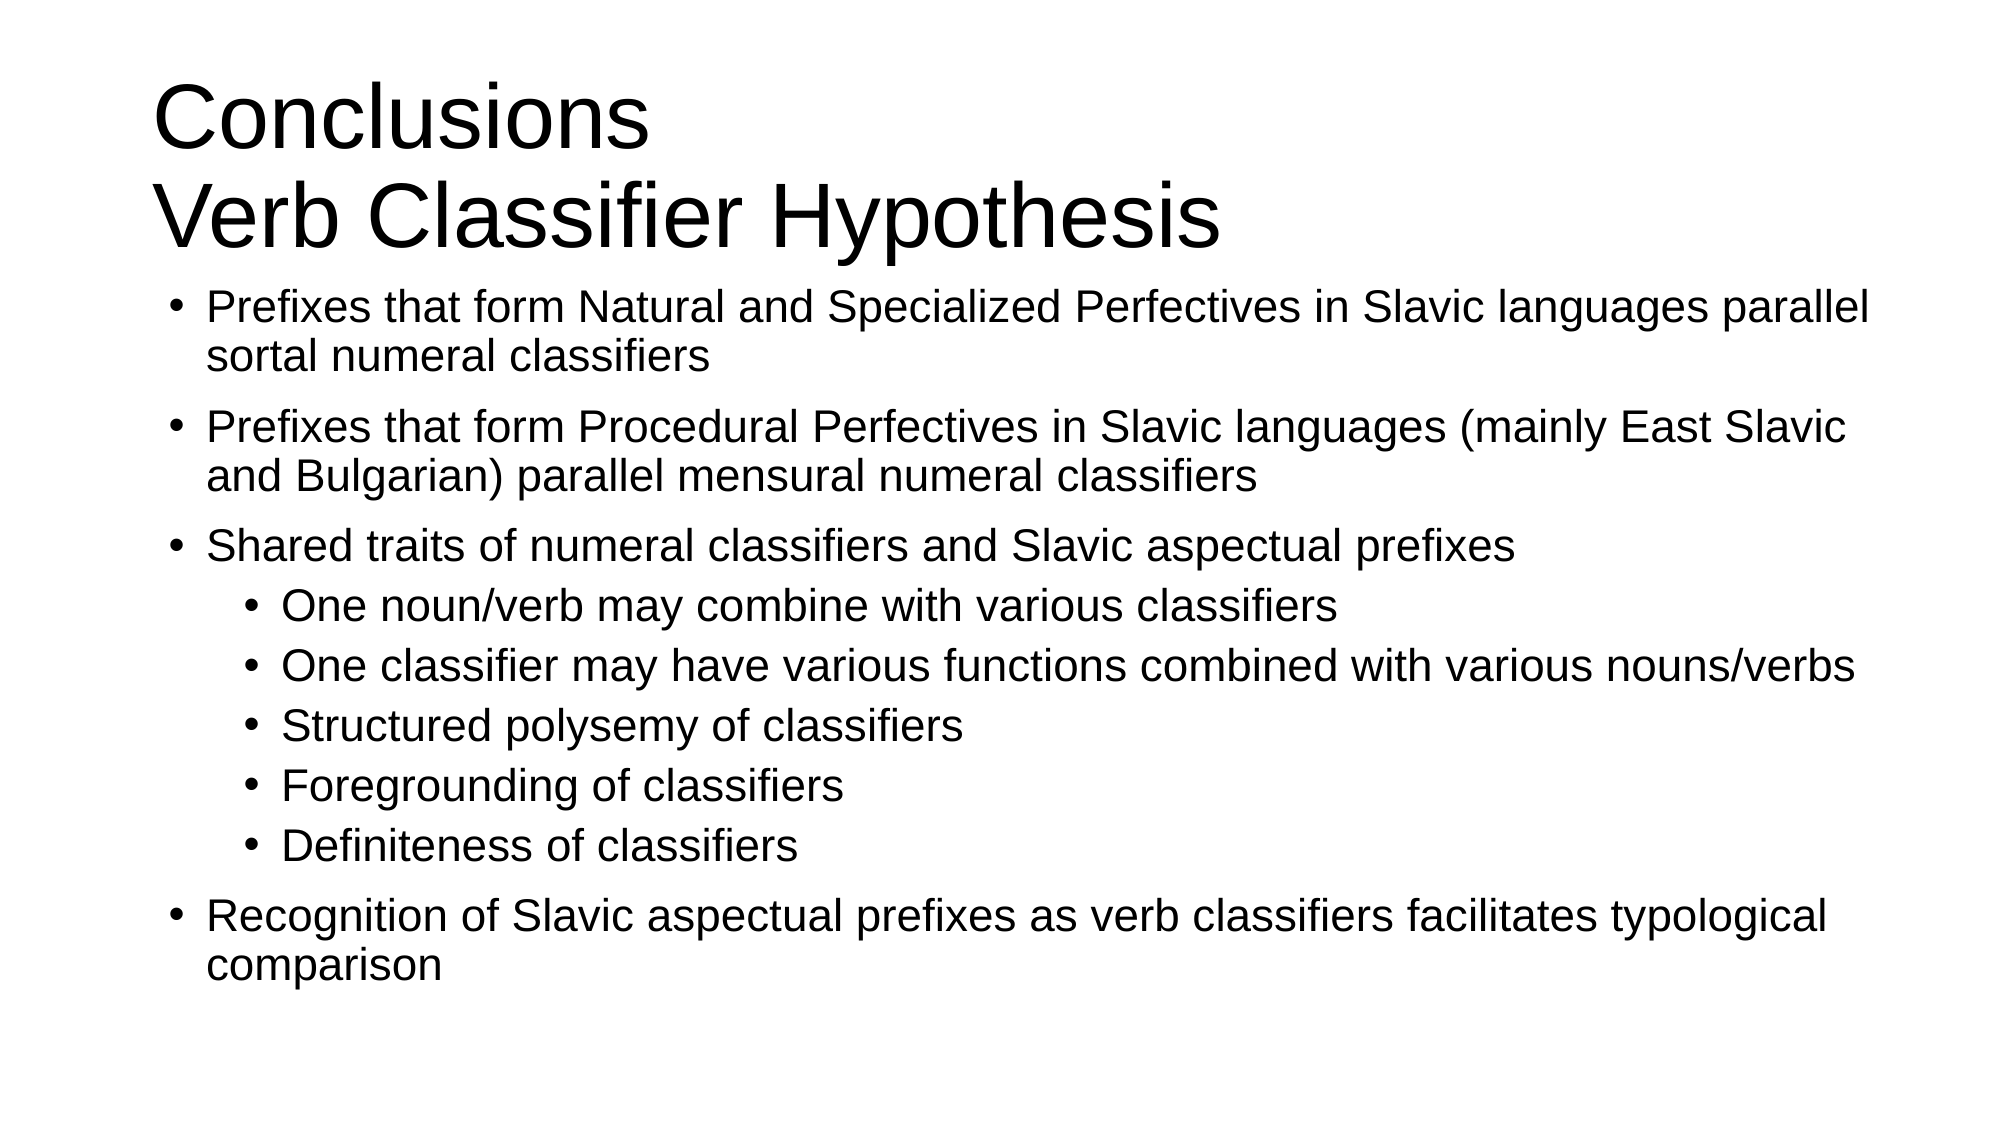

# Conclusions Verb Classifier Hypothesis
Prefixes that form Natural and Specialized Perfectives in Slavic languages parallel sortal numeral classifiers
Prefixes that form Procedural Perfectives in Slavic languages (mainly East Slavic and Bulgarian) parallel mensural numeral classifiers
Shared traits of numeral classifiers and Slavic aspectual prefixes
One noun/verb may combine with various classifiers
One classifier may have various functions combined with various nouns/verbs
Structured polysemy of classifiers
Foregrounding of classifiers
Definiteness of classifiers
Recognition of Slavic aspectual prefixes as verb classifiers facilitates typological comparison